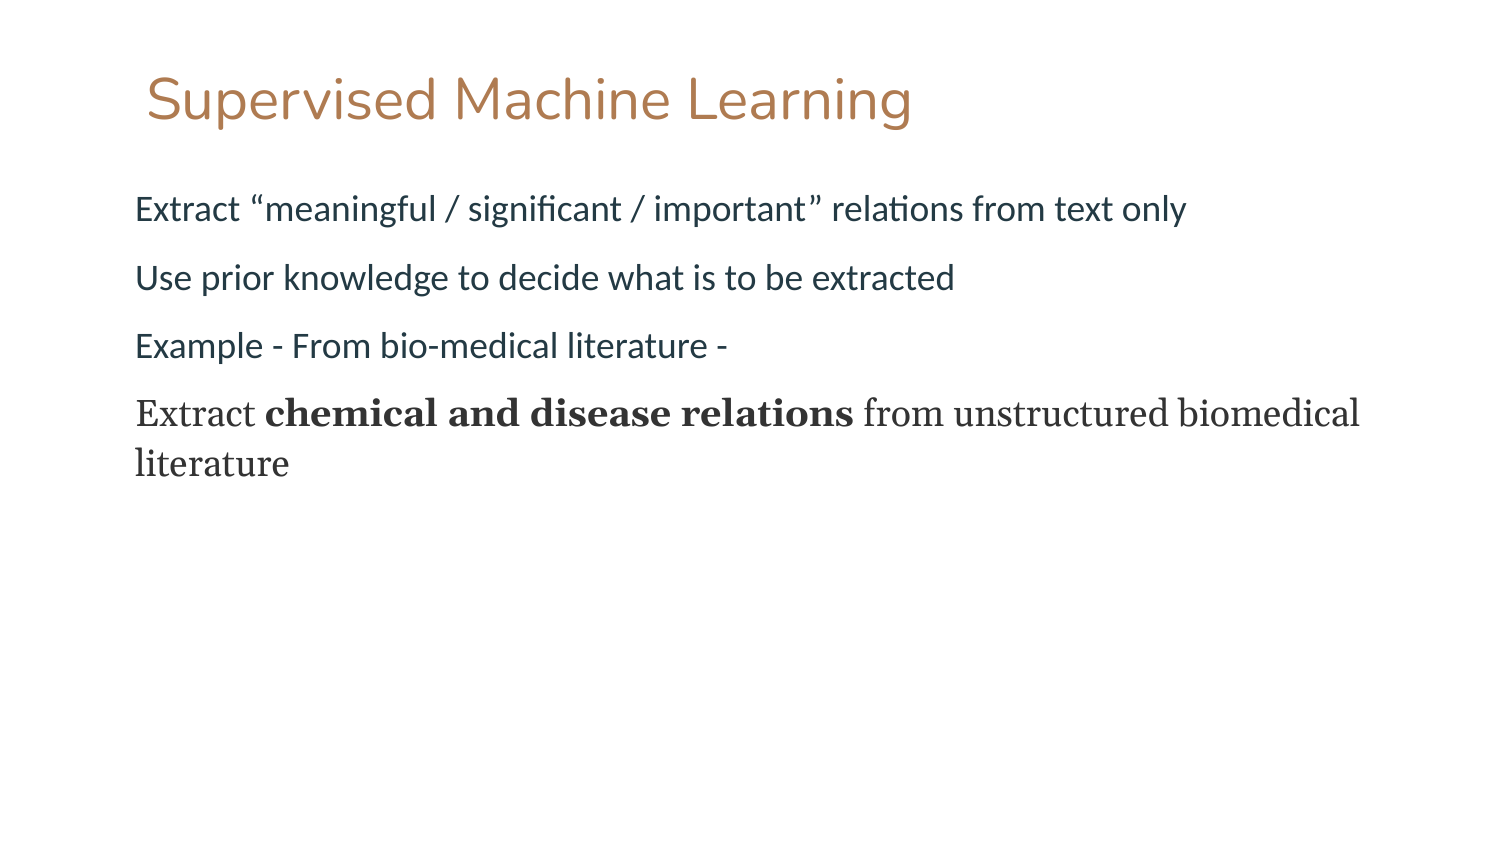

# Supervised Machine Learning
Extract “meaningful / significant / important” relations from text only
Use prior knowledge to decide what is to be extracted
Example - From bio-medical literature -
Extract chemical and disease relations from unstructured biomedical literature